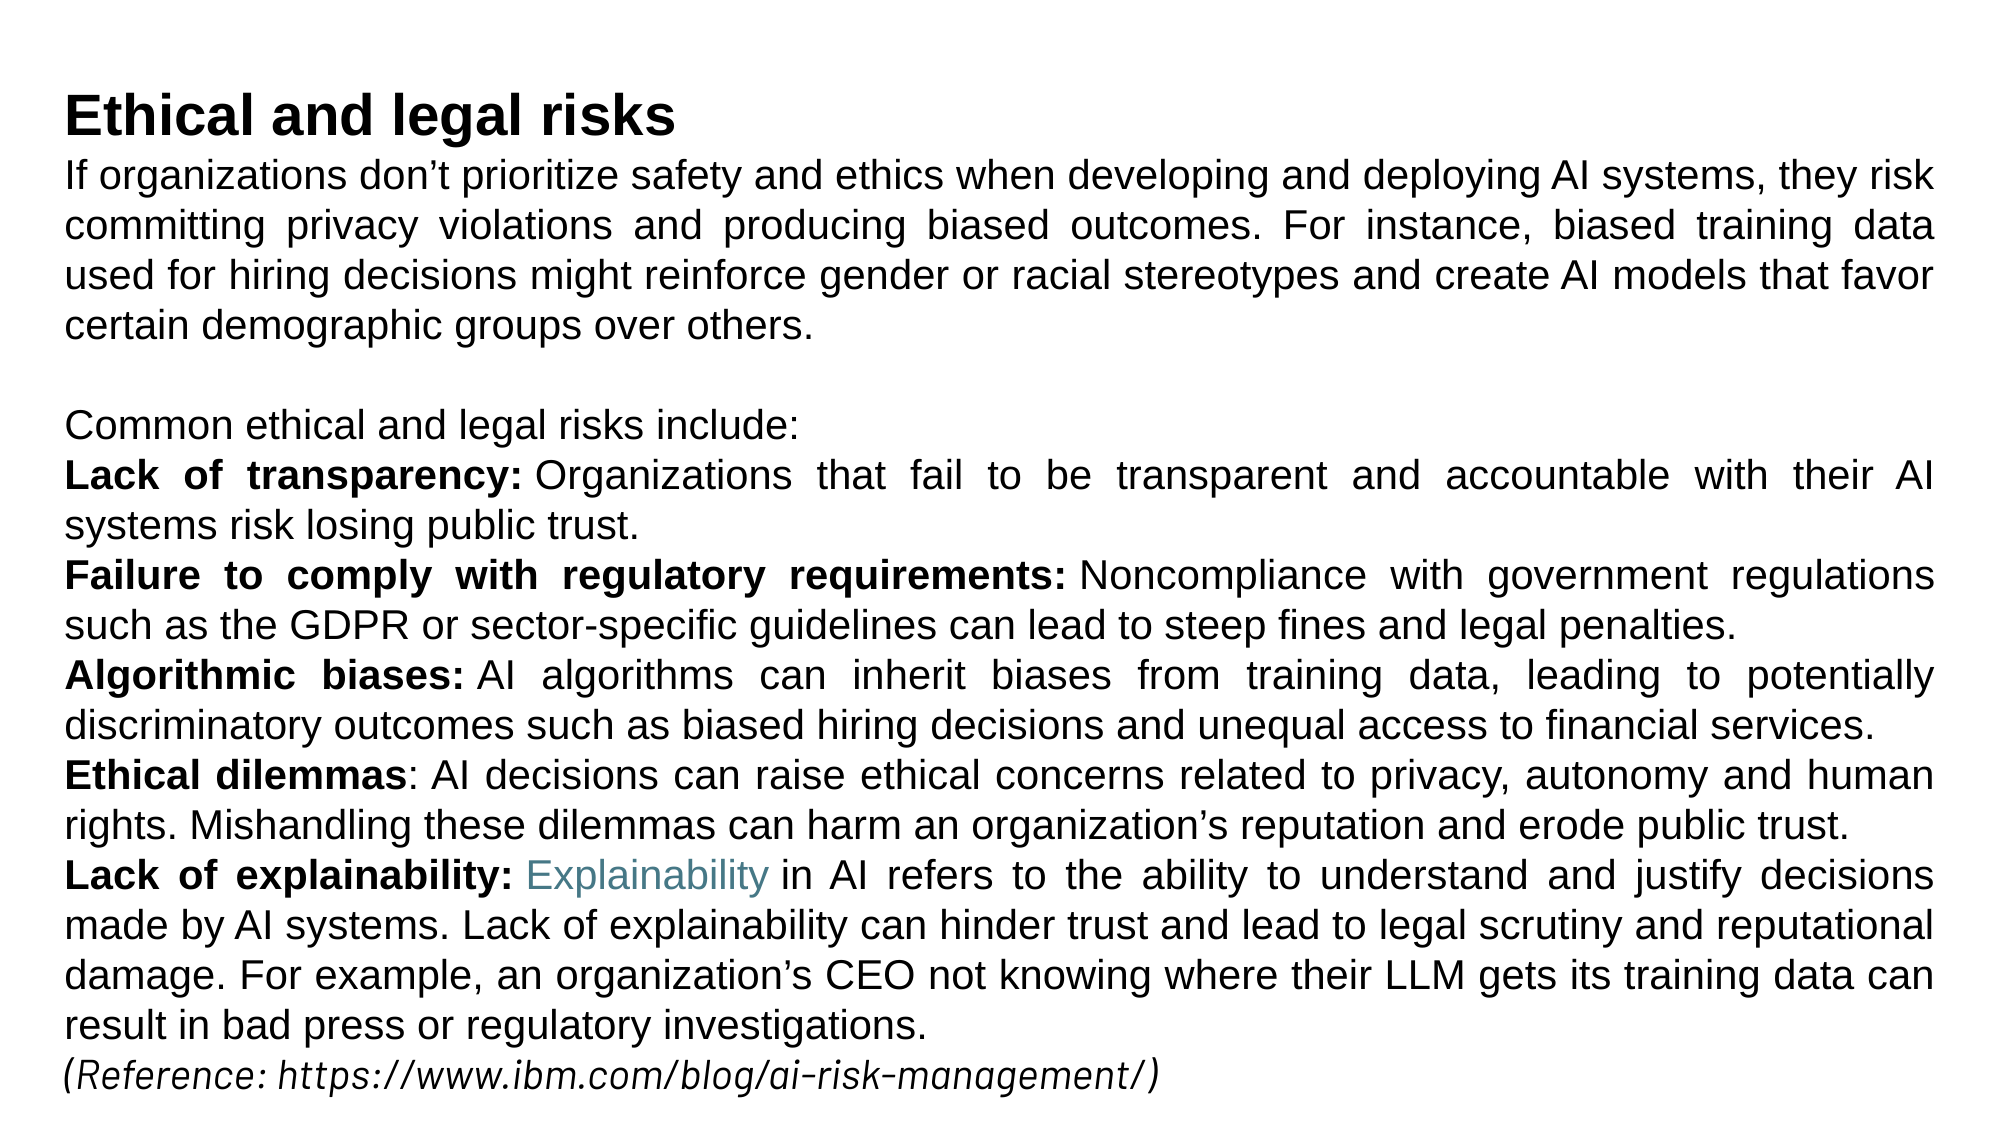

Ethical and legal risks
If organizations don’t prioritize safety and ethics when developing and deploying AI systems, they risk committing privacy violations and producing biased outcomes. For instance, biased training data used for hiring decisions might reinforce gender or racial stereotypes and create AI models that favor certain demographic groups over others.

Common ethical and legal risks include:
Lack of transparency: Organizations that fail to be transparent and accountable with their AI systems risk losing public trust.
Failure to comply with regulatory requirements: Noncompliance with government regulations such as the GDPR or sector-specific guidelines can lead to steep fines and legal penalties.
Algorithmic biases: AI algorithms can inherit biases from training data, leading to potentially discriminatory outcomes such as biased hiring decisions and unequal access to financial services.
Ethical dilemmas: AI decisions can raise ethical concerns related to privacy, autonomy and human rights. Mishandling these dilemmas can harm an organization’s reputation and erode public trust.
Lack of explainability: Explainability in AI refers to the ability to understand and justify decisions made by AI systems. Lack of explainability can hinder trust and lead to legal scrutiny and reputational damage. For example, an organization’s CEO not knowing where their LLM gets its training data can result in bad press or regulatory investigations.
(Reference: https://www.ibm.com/blog/ai-risk-management/)